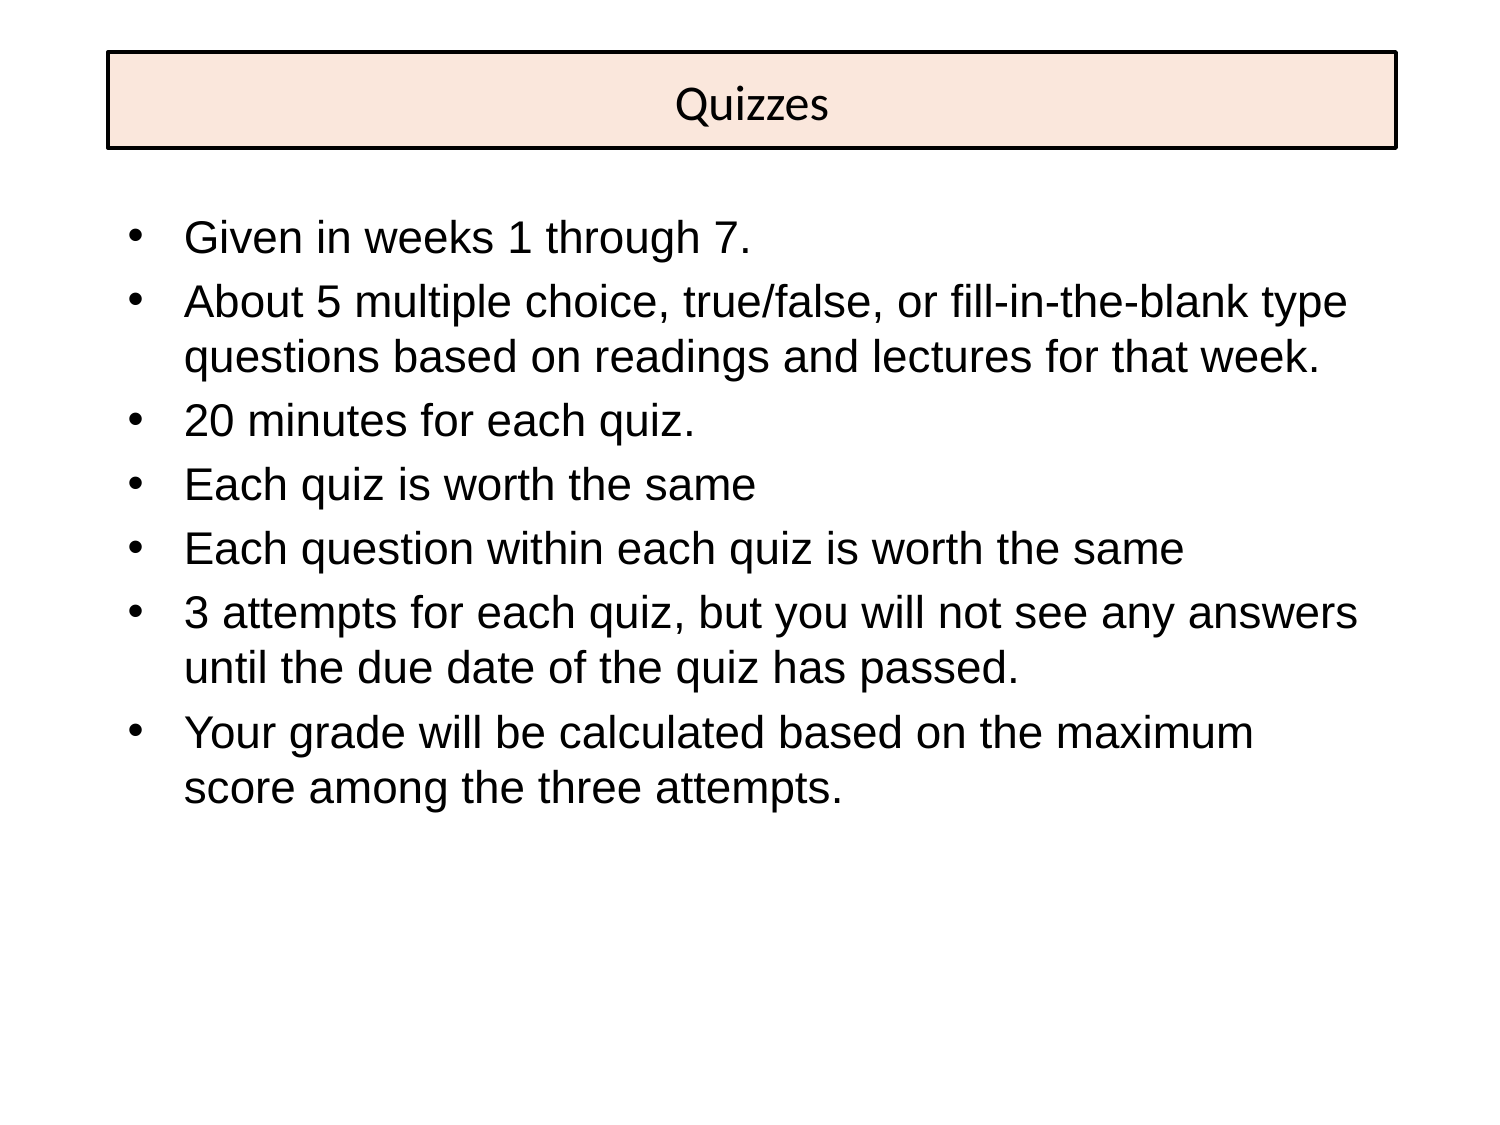

# Quizzes
Given in weeks 1 through 7.
About 5 multiple choice, true/false, or fill-in-the-blank type questions based on readings and lectures for that week.
20 minutes for each quiz.
Each quiz is worth the same
Each question within each quiz is worth the same
3 attempts for each quiz, but you will not see any answers until the due date of the quiz has passed.
Your grade will be calculated based on the maximum score among the three attempts.